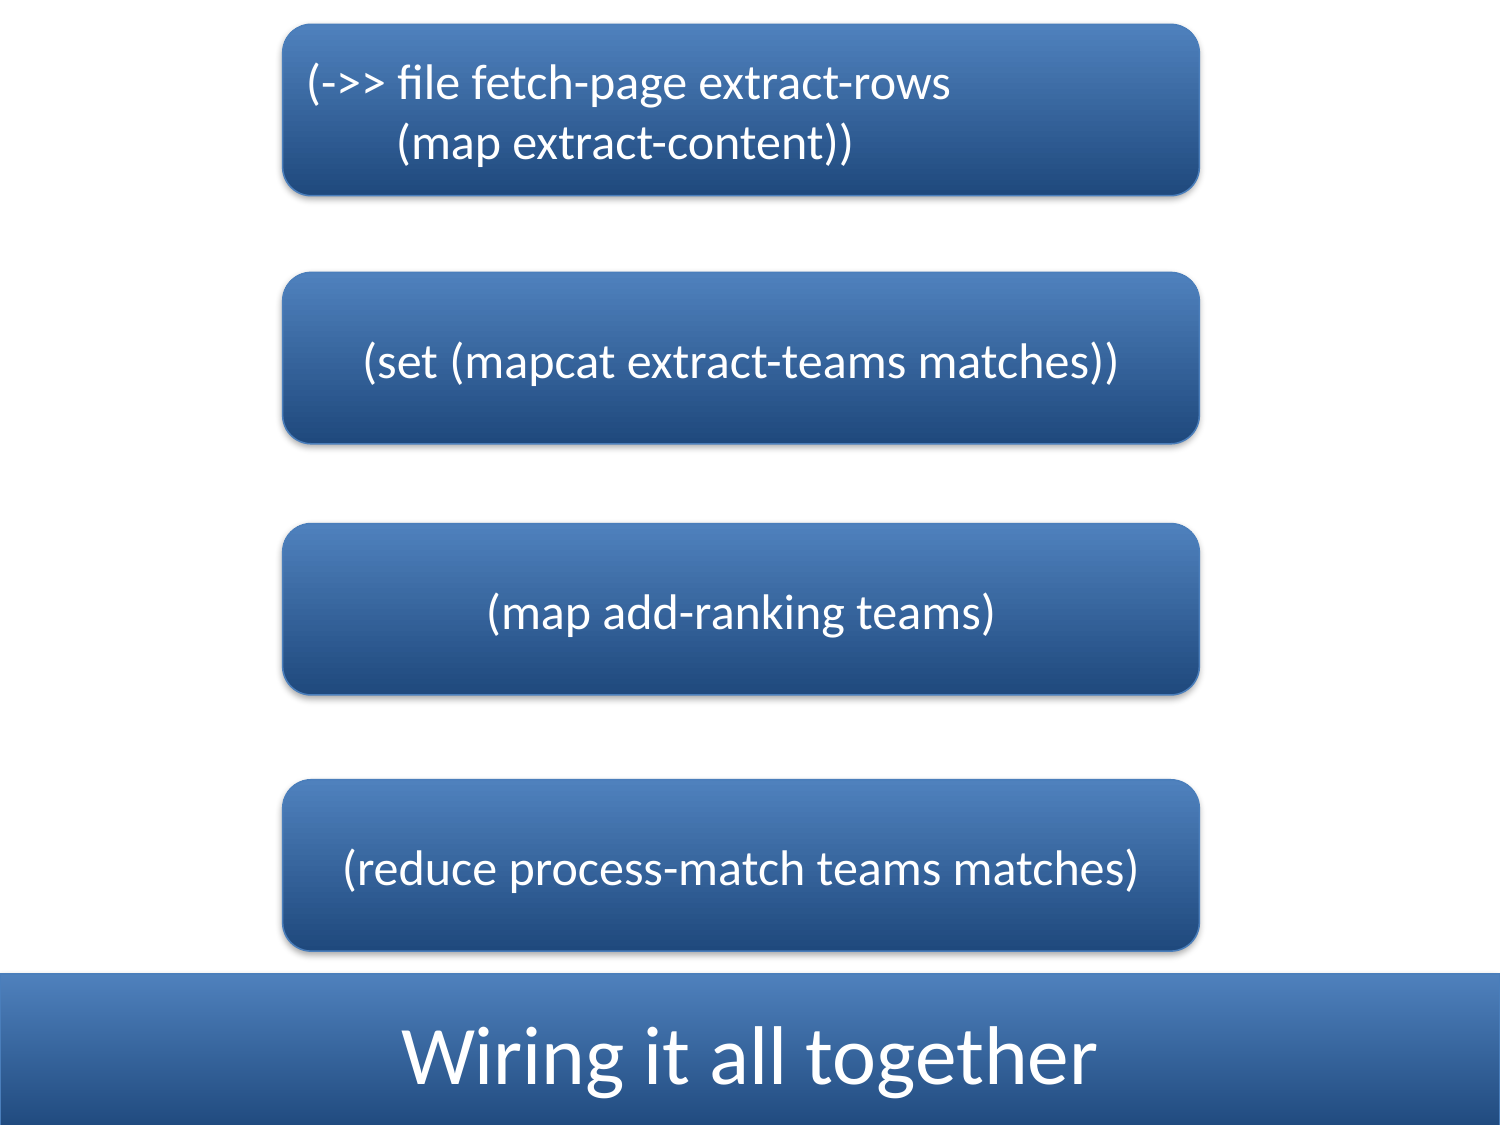

(->> file fetch-page extract-rows
        (map extract-content))
(set (mapcat extract-teams matches))
(map add-ranking teams)

(reduce process-match teams matches)
Wiring it all together